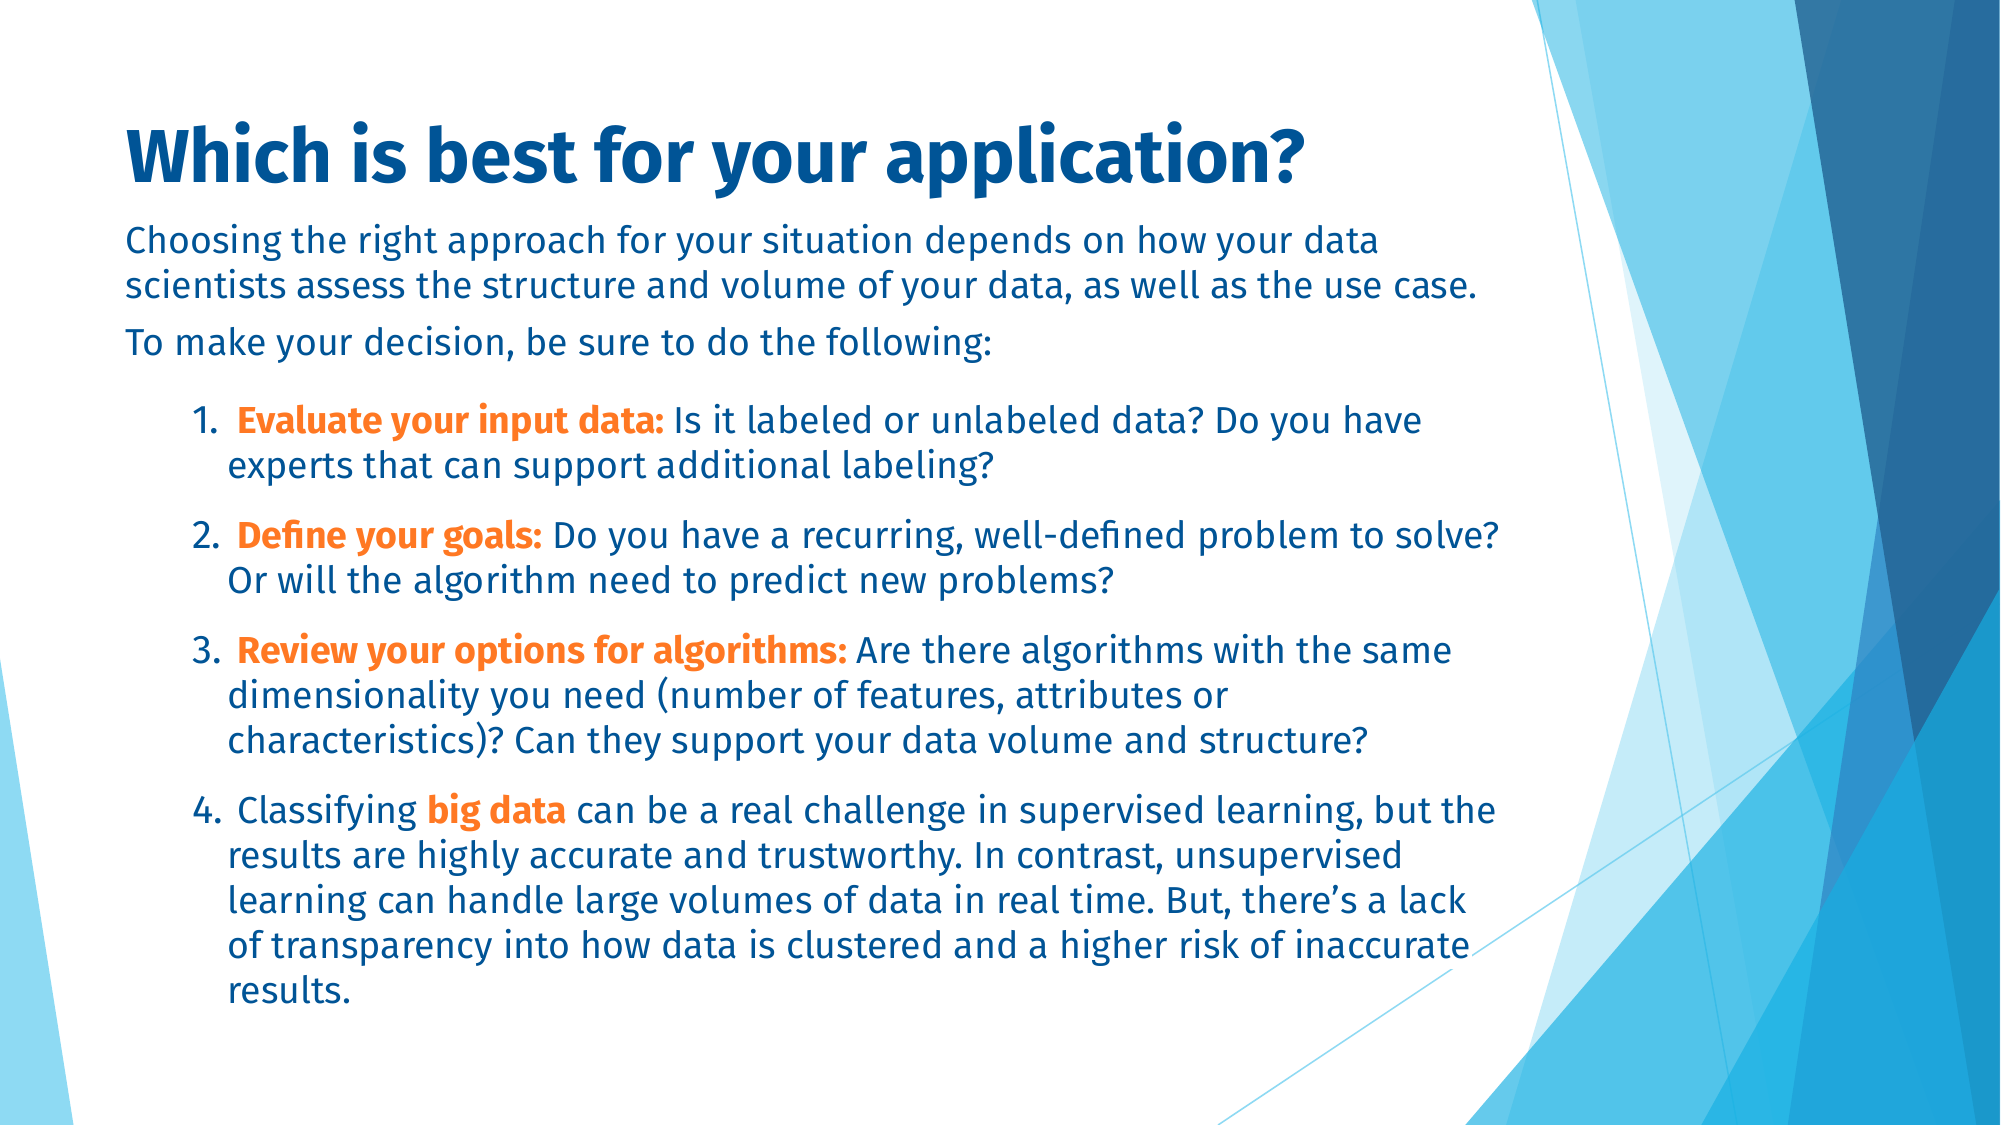

# Which is best for your application?
Choosing the right approach for your situation depends on how your data scientists assess the structure and volume of your data, as well as the use case.
To make your decision, be sure to do the following:
 Evaluate your input data: Is it labeled or unlabeled data? Do you have experts that can support additional labeling?
 Define your goals: Do you have a recurring, well-defined problem to solve? Or will the algorithm need to predict new problems?
 Review your options for algorithms: Are there algorithms with the same dimensionality you need (number of features, attributes or characteristics)? Can they support your data volume and structure?
 Classifying big data can be a real challenge in supervised learning, but the results are highly accurate and trustworthy. In contrast, unsupervised learning can handle large volumes of data in real time. But, there’s a lack of transparency into how data is clustered and a higher risk of inaccurate results.